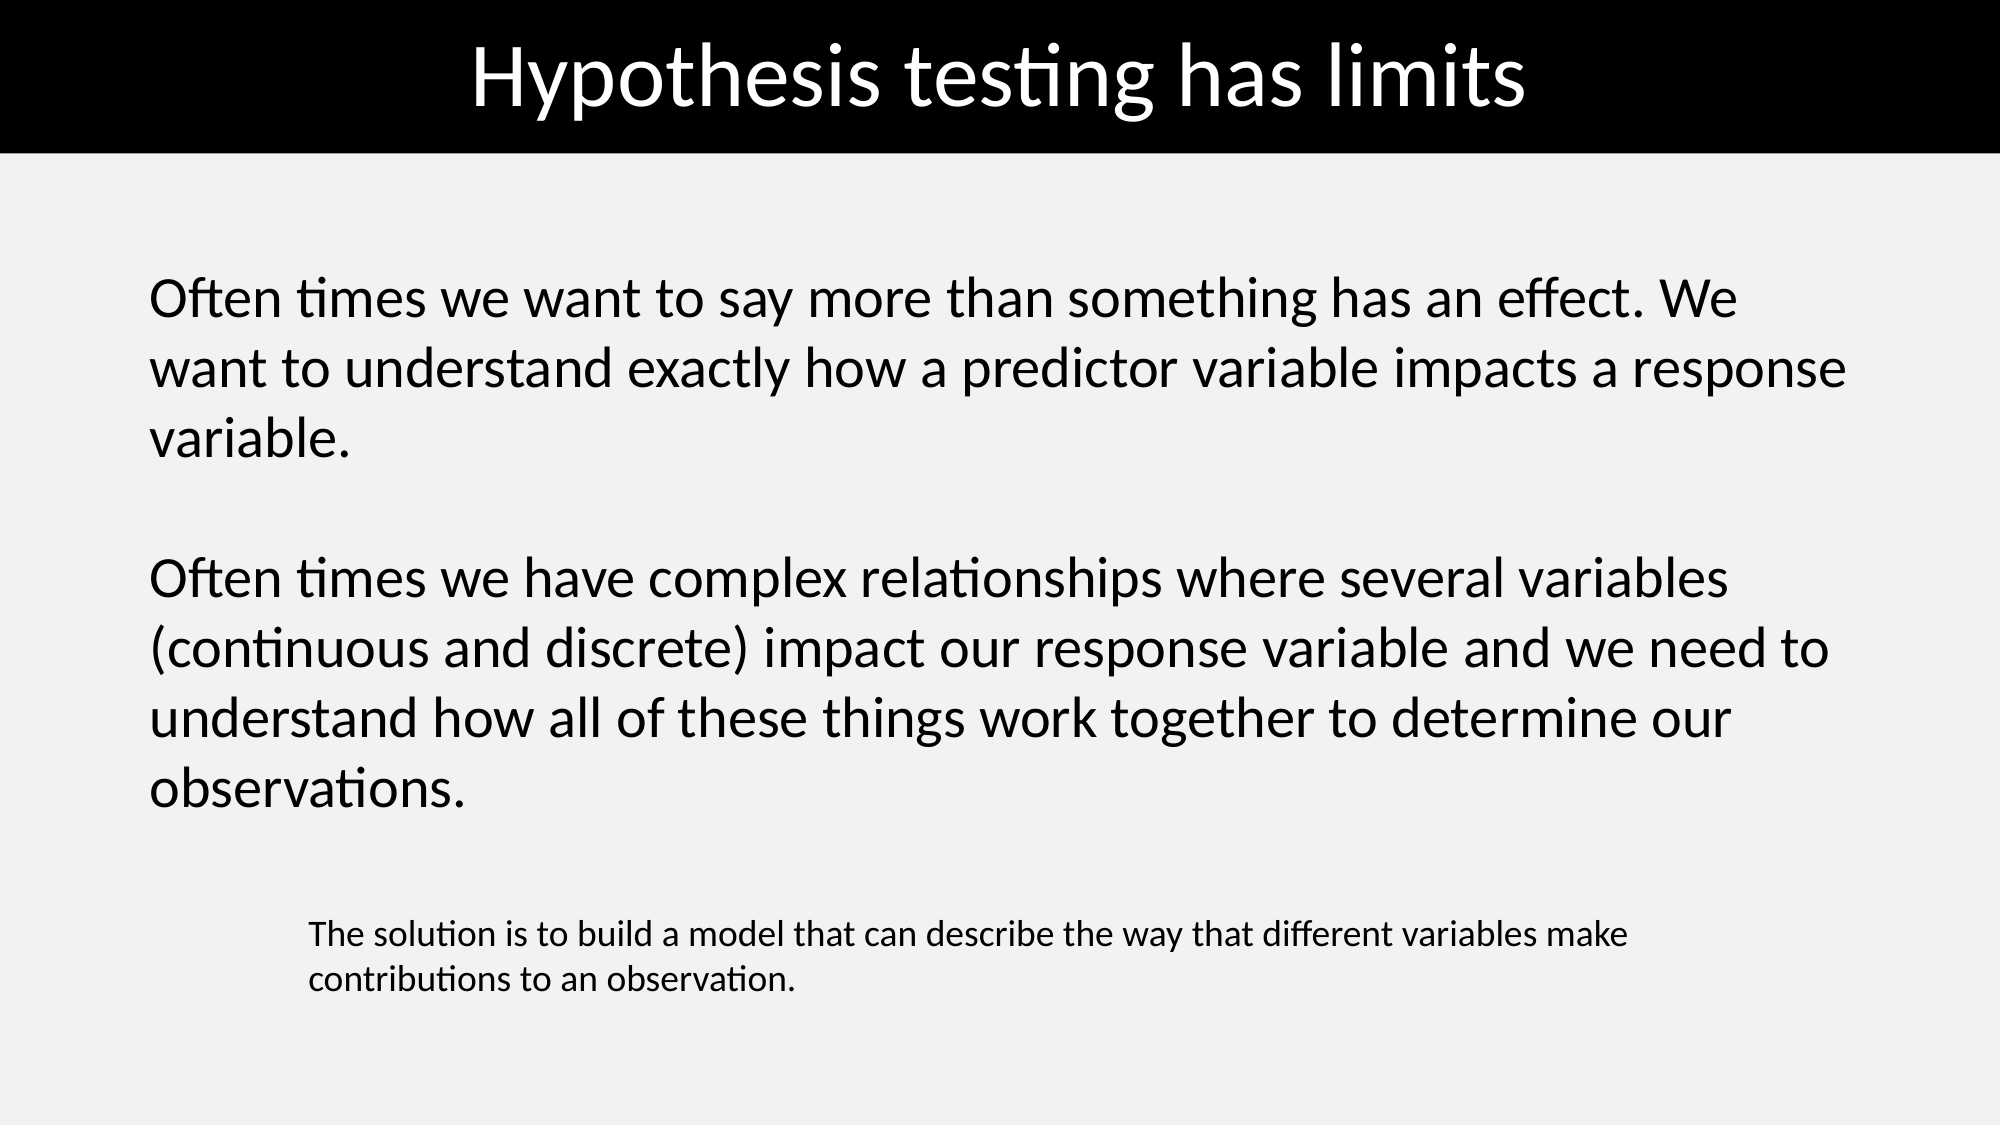

# Hypothesis testing has limits
Often times we want to say more than something has an effect. We want to understand exactly how a predictor variable impacts a response variable.

Often times we have complex relationships where several variables (continuous and discrete) impact our response variable and we need to understand how all of these things work together to determine our observations.
The solution is to build a model that can describe the way that different variables make contributions to an observation.